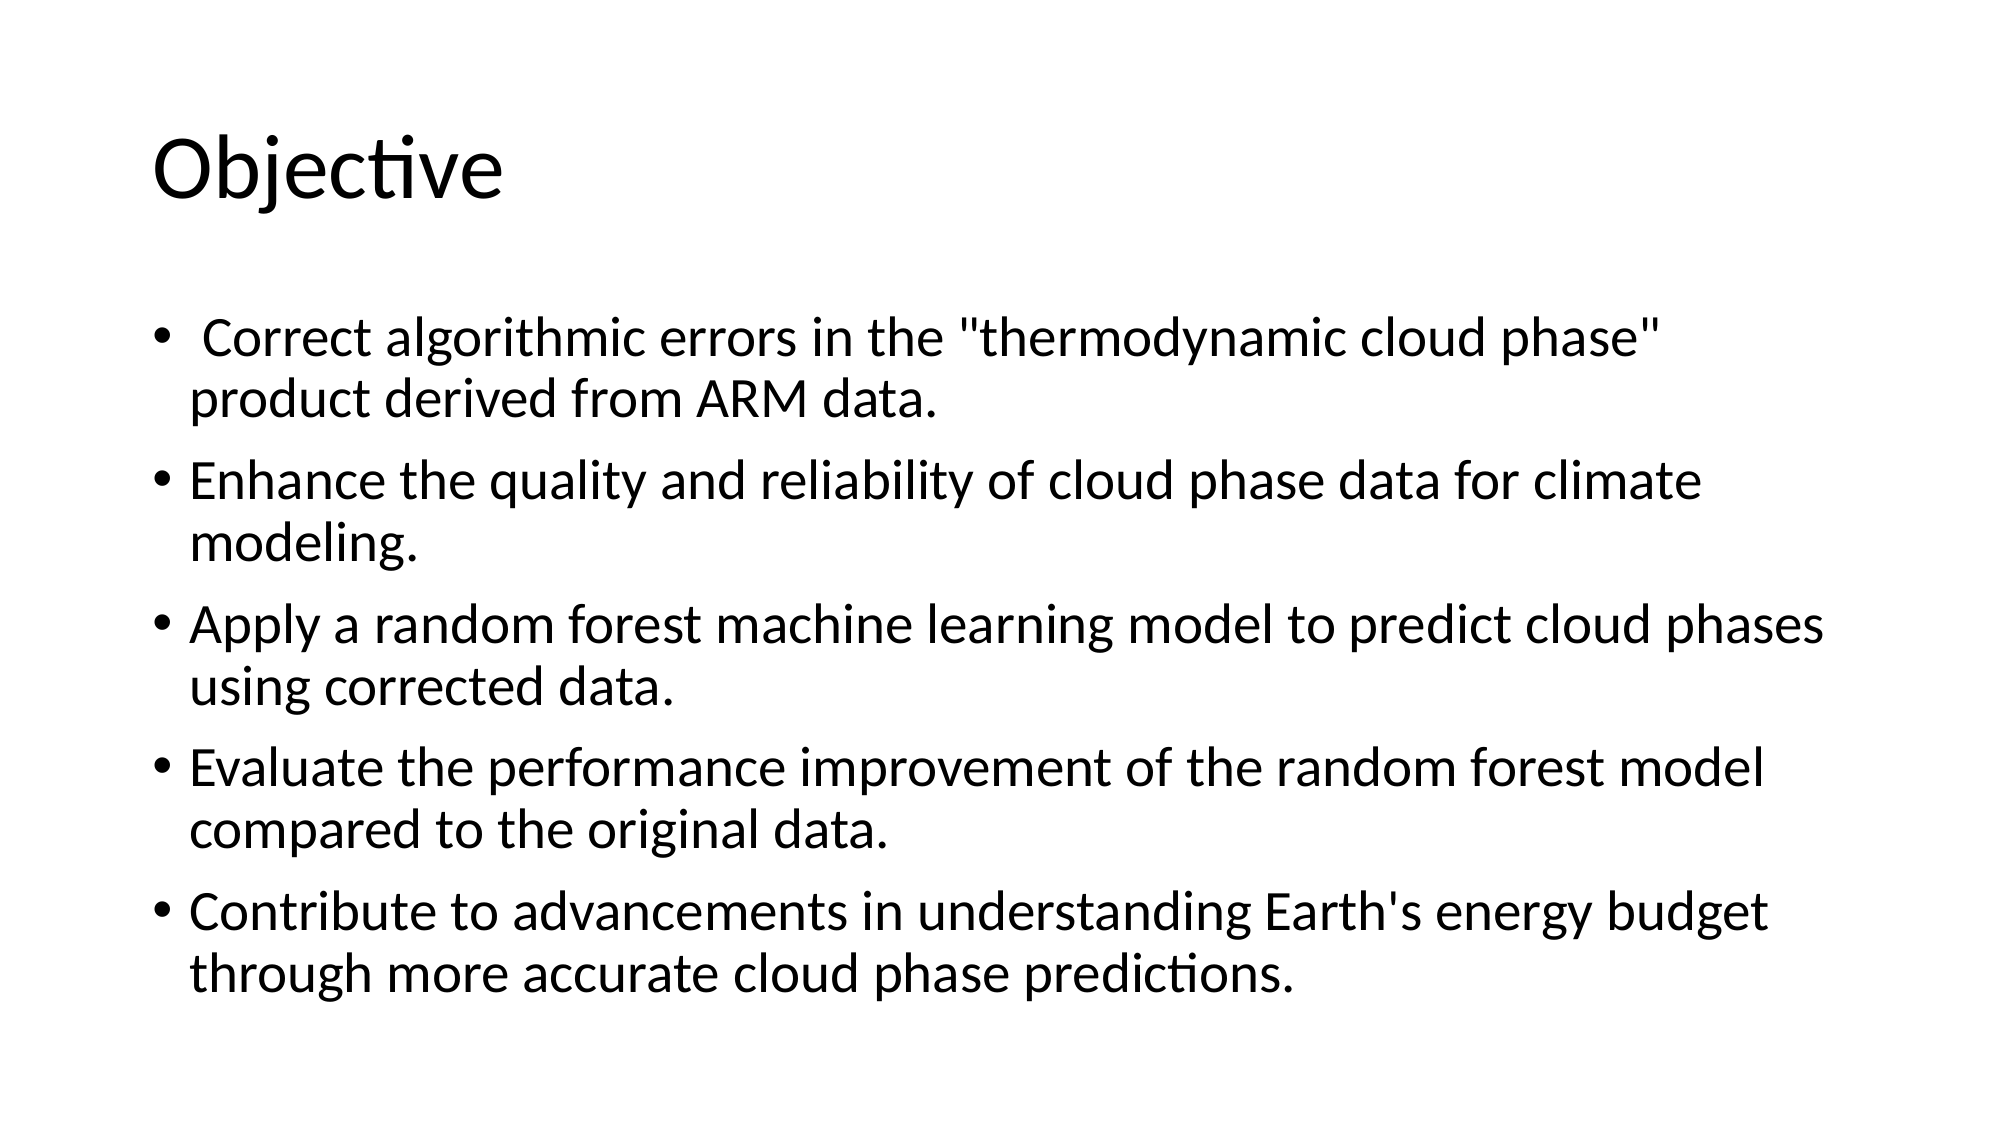

# Objective
 Correct algorithmic errors in the "thermodynamic cloud phase" product derived from ARM data.
Enhance the quality and reliability of cloud phase data for climate modeling.
Apply a random forest machine learning model to predict cloud phases using corrected data.
Evaluate the performance improvement of the random forest model compared to the original data.
Contribute to advancements in understanding Earth's energy budget through more accurate cloud phase predictions.